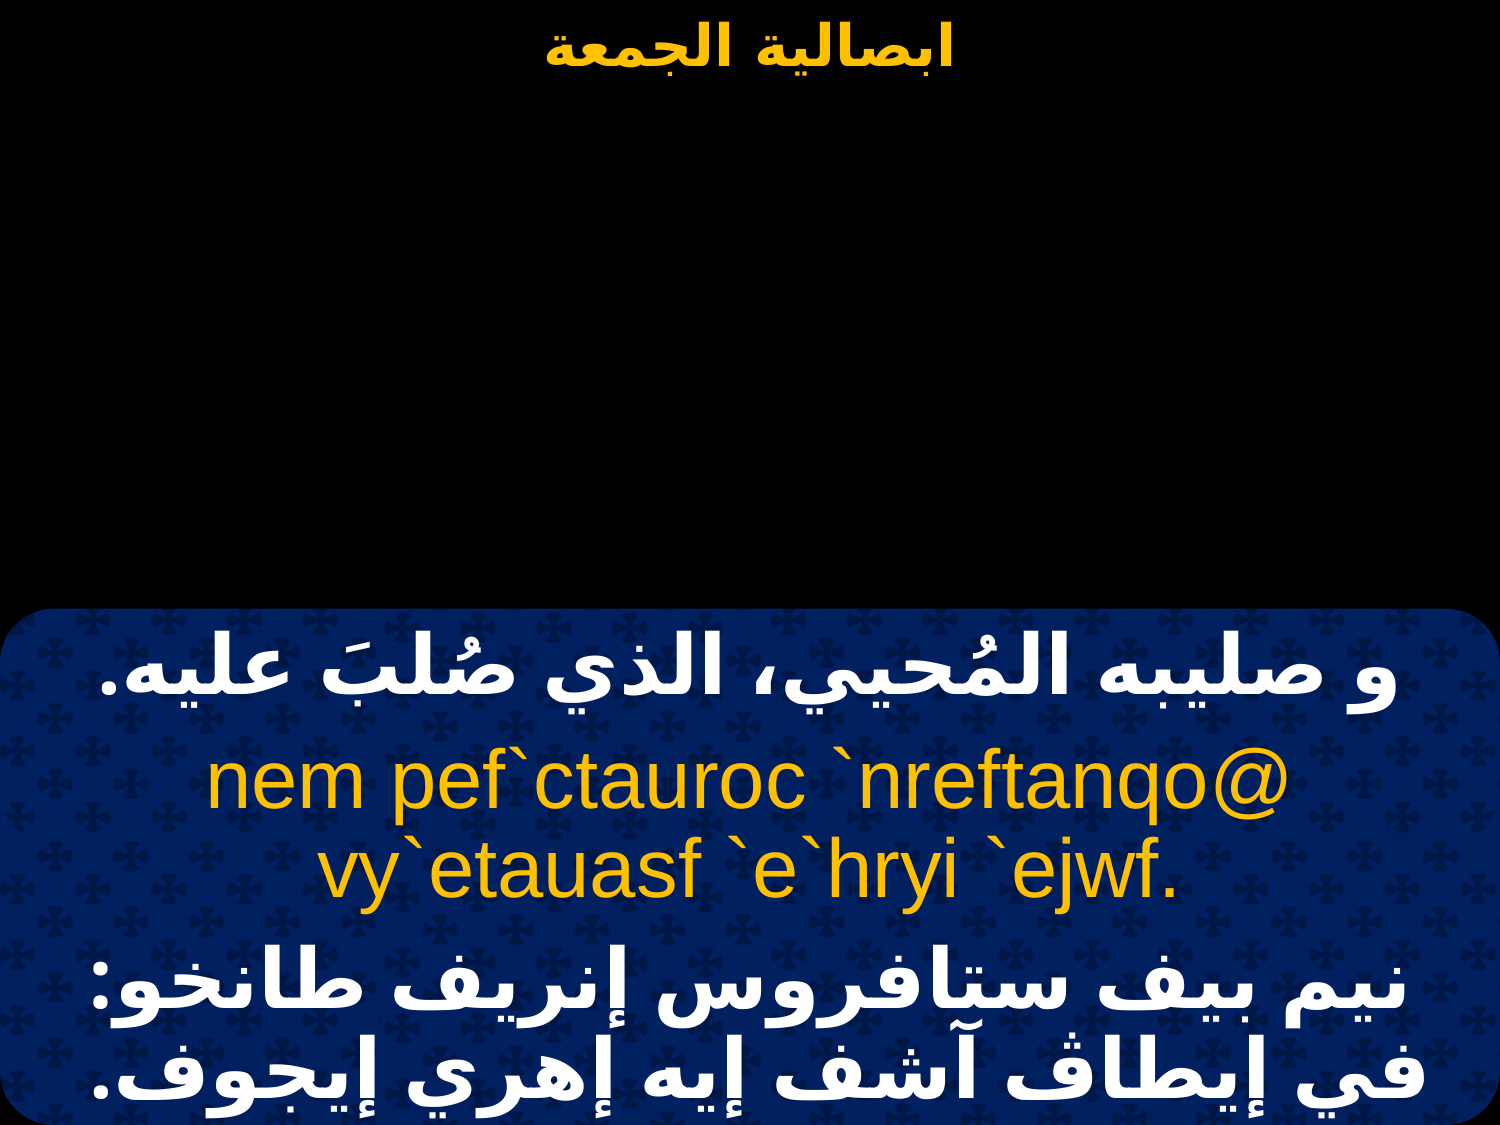

#
و صليبه المُحيي، الذي صُلبَ عليه.
nem pef`ctauroc `nreftanqo@ vy`etauasf `e`hryi `ejwf.
نيم بيف ستافروس إنريف طانخو: في إيطاڤ آشف إيه إهري إيجوف.